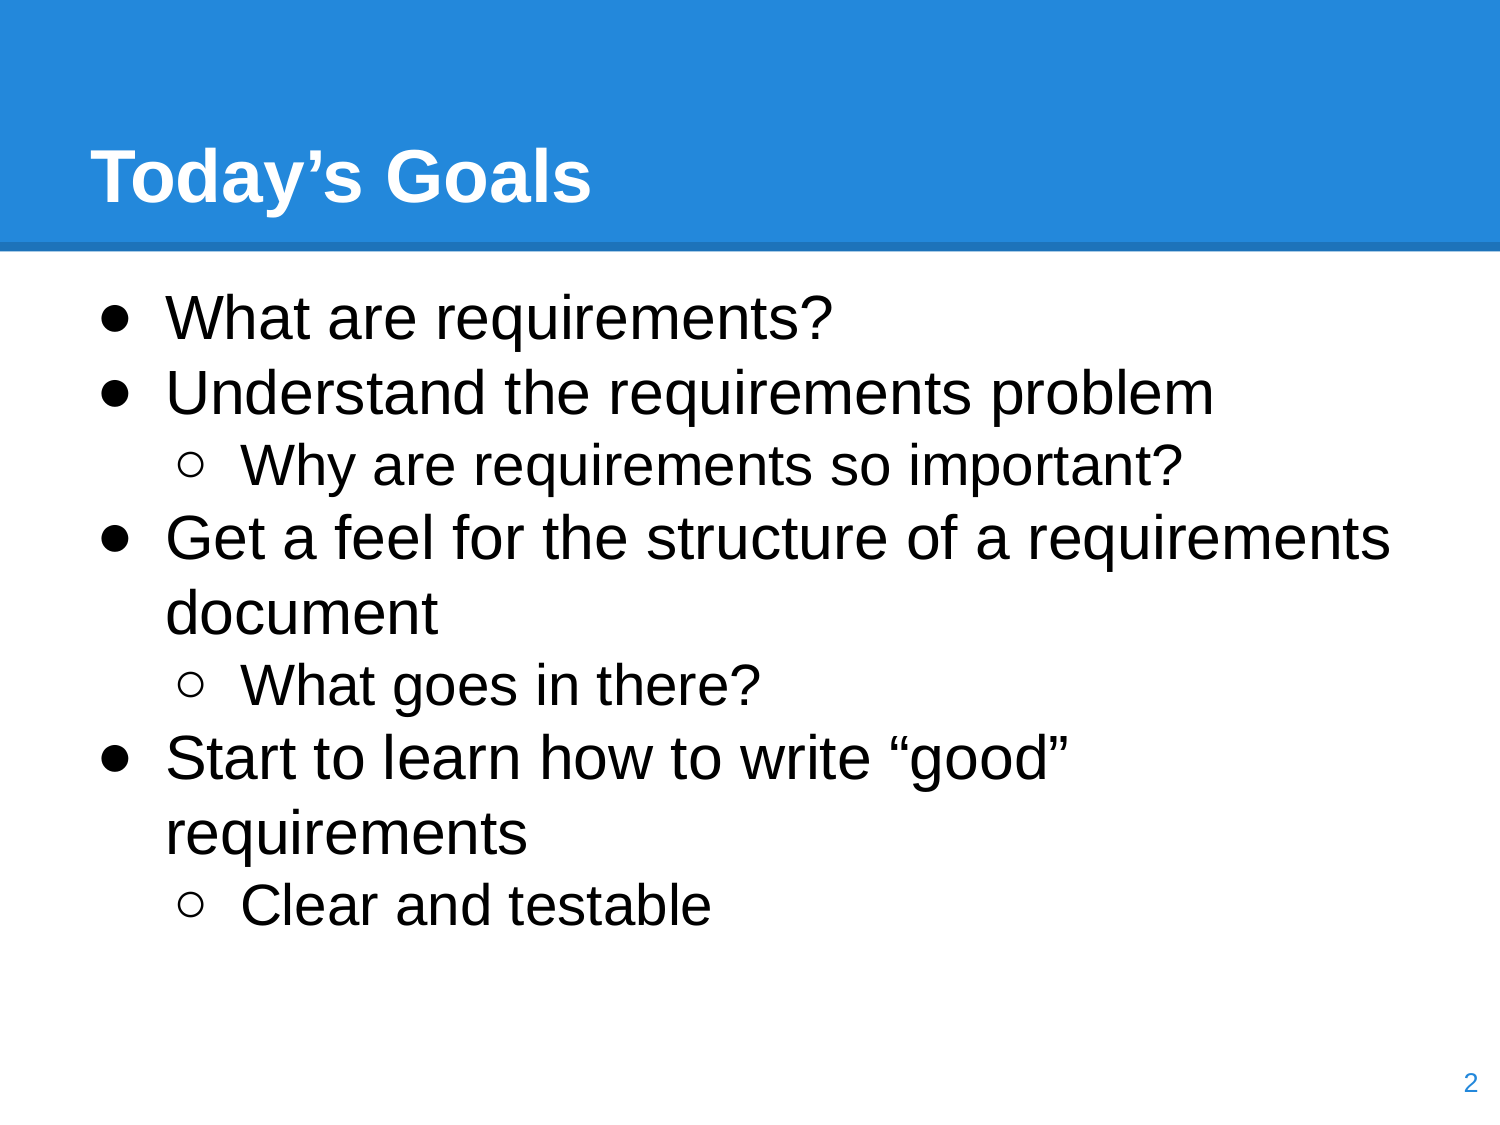

# Today’s Goals
What are requirements?
Understand the requirements problem
Why are requirements so important?
Get a feel for the structure of a requirements document
What goes in there?
Start to learn how to write “good” requirements
Clear and testable

2